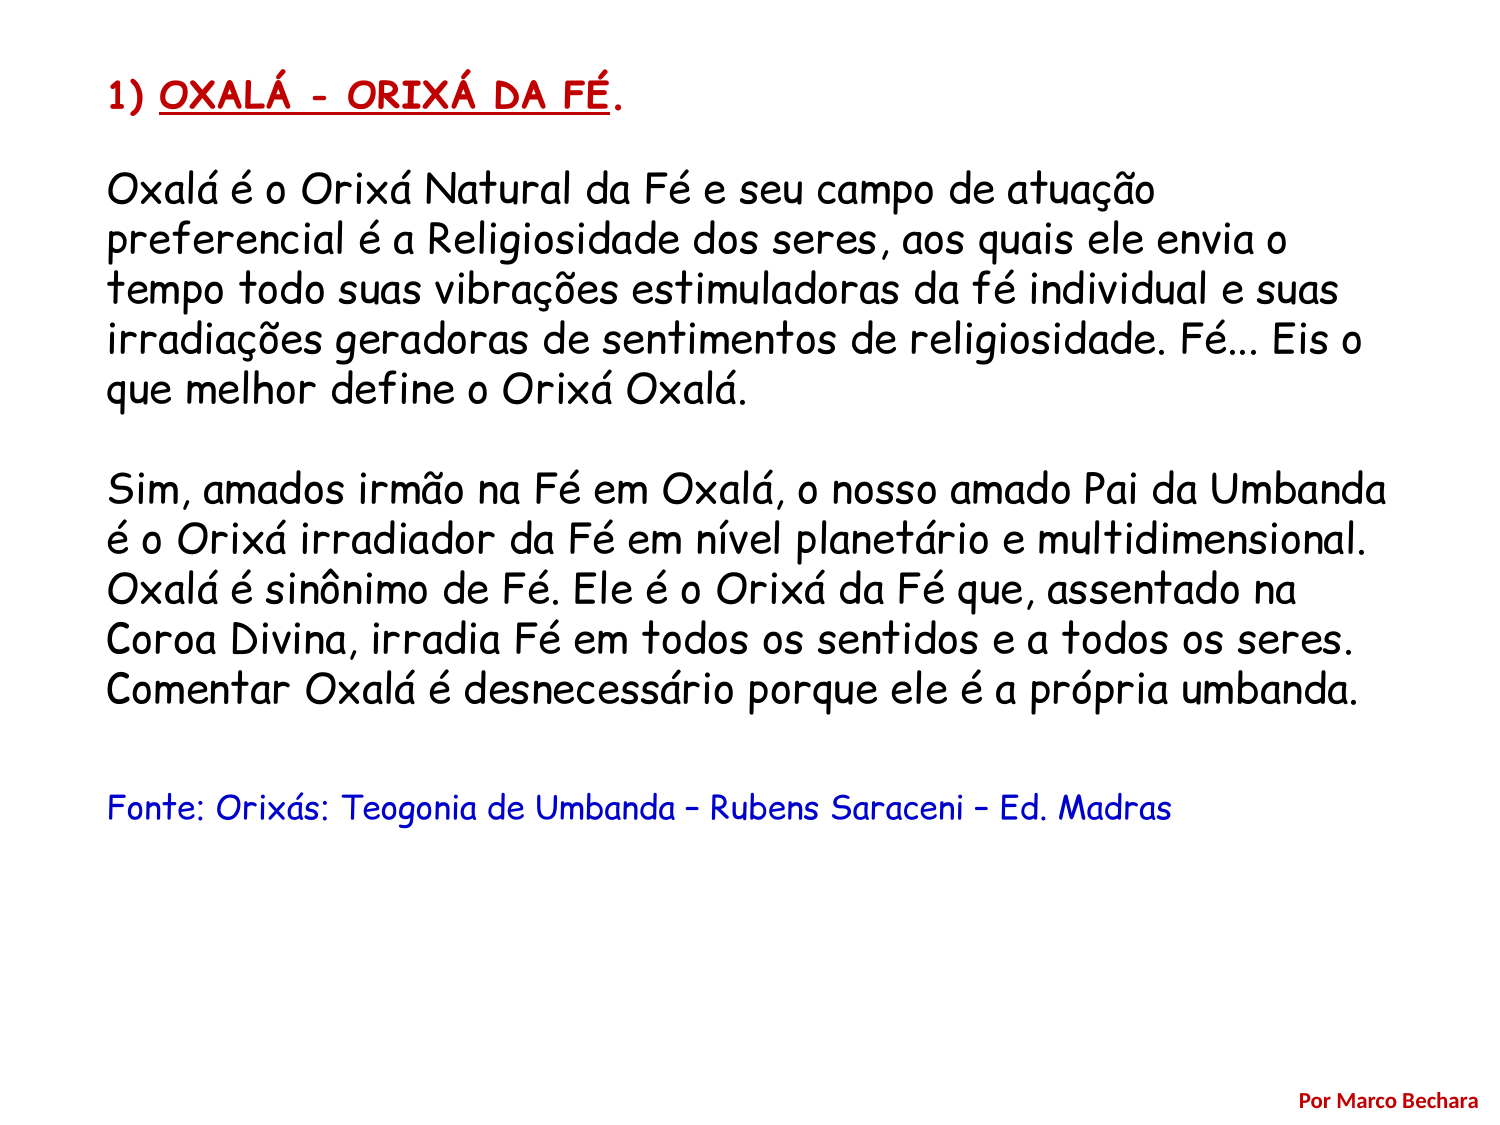

1) OXALÁ - ORIXÁ DA FÉ.

Oxalá é o Orixá Natural da Fé e seu campo de atuação preferencial é a Religiosidade dos seres, aos quais ele envia o tempo todo suas vibrações estimuladoras da fé individual e suas irradiações geradoras de sentimentos de religiosidade. Fé... Eis o que melhor define o Orixá Oxalá.

Sim, amados irmão na Fé em Oxalá, o nosso amado Pai da Umbanda é o Orixá irradiador da Fé em nível planetário e multidimensional.
Oxalá é sinônimo de Fé. Ele é o Orixá da Fé que, assentado na Coroa Divina, irradia Fé em todos os sentidos e a todos os seres.
Comentar Oxalá é desnecessário porque ele é a própria umbanda.

Fonte: Orixás: Teogonia de Umbanda – Rubens Saraceni – Ed. Madras
Por Marco Bechara